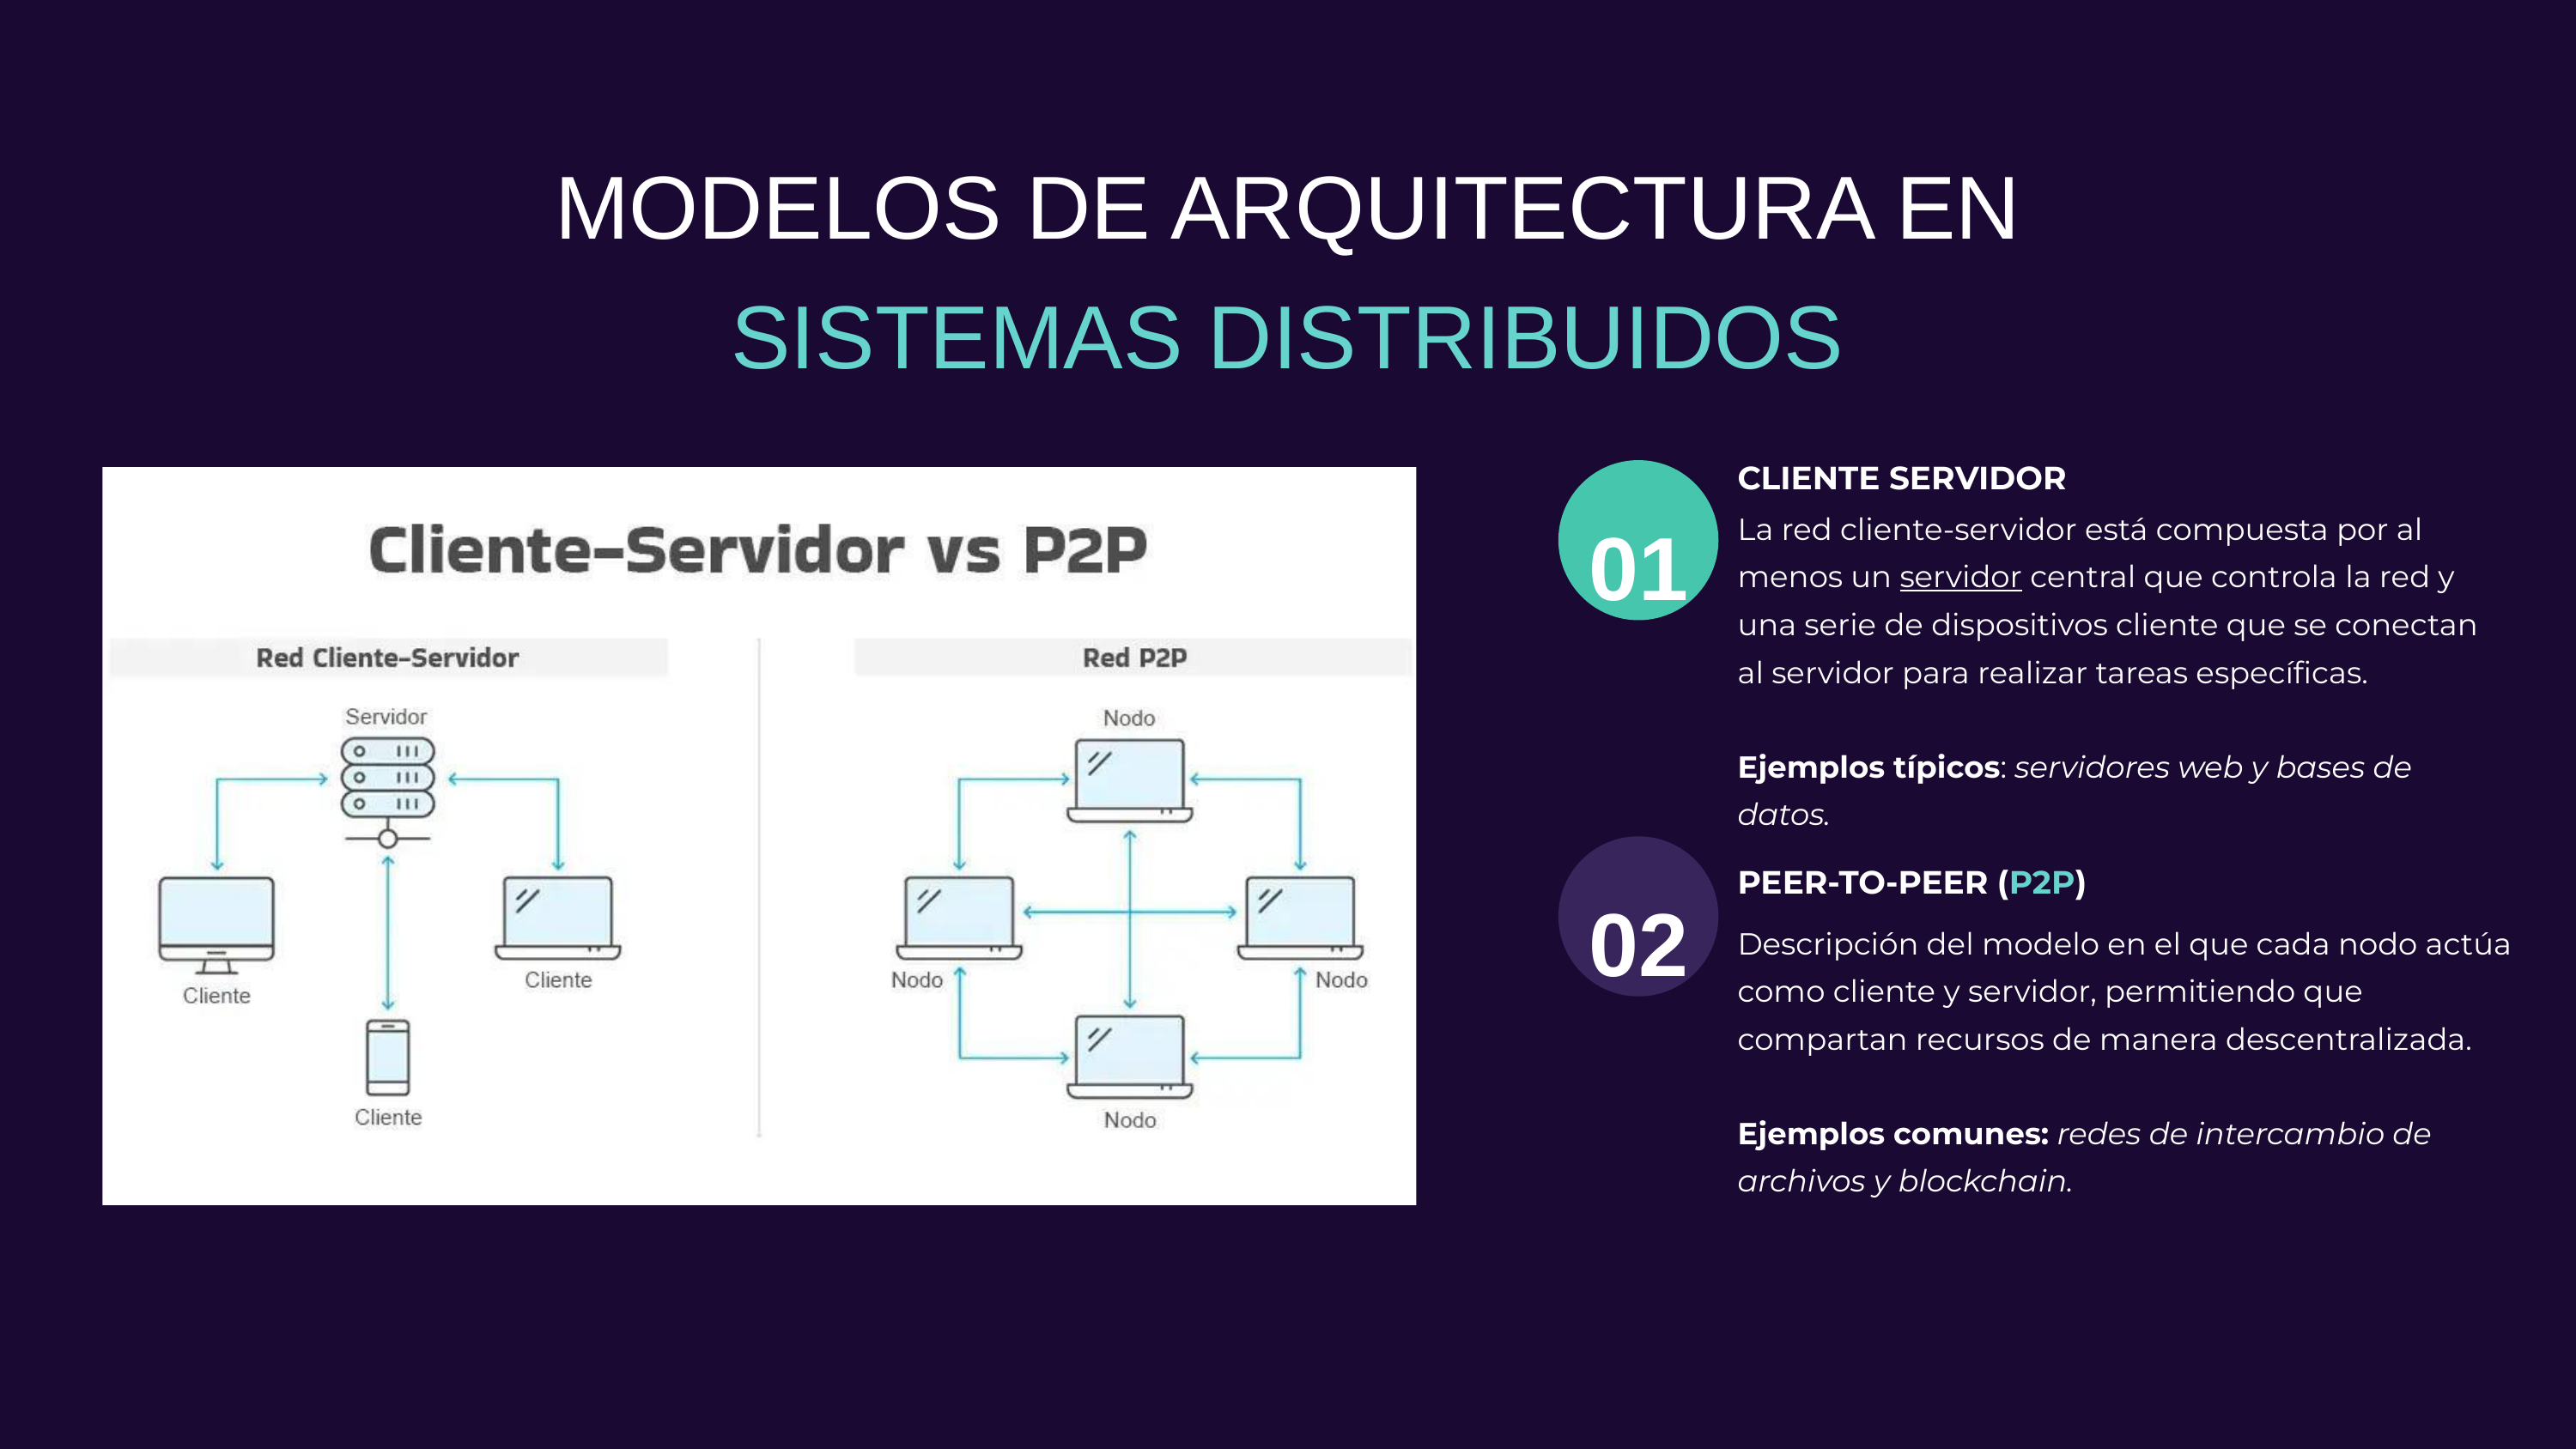

MODELOS DE ARQUITECTURA EN
SISTEMAS DISTRIBUIDOS
CLIENTE SERVIDOR

01
La red cliente-servidor está compuesta por al menos un servidor central que controla la red y una serie de dispositivos cliente que se conectan al servidor para realizar tareas específicas.

Ejemplos típicos: servidores web y bases de datos.

PEER-TO-PEER (P2P)
02
Descripción del modelo en el que cada nodo actúa como cliente y servidor, permitiendo que compartan recursos de manera descentralizada.

Ejemplos comunes: redes de intercambio de archivos y blockchain.